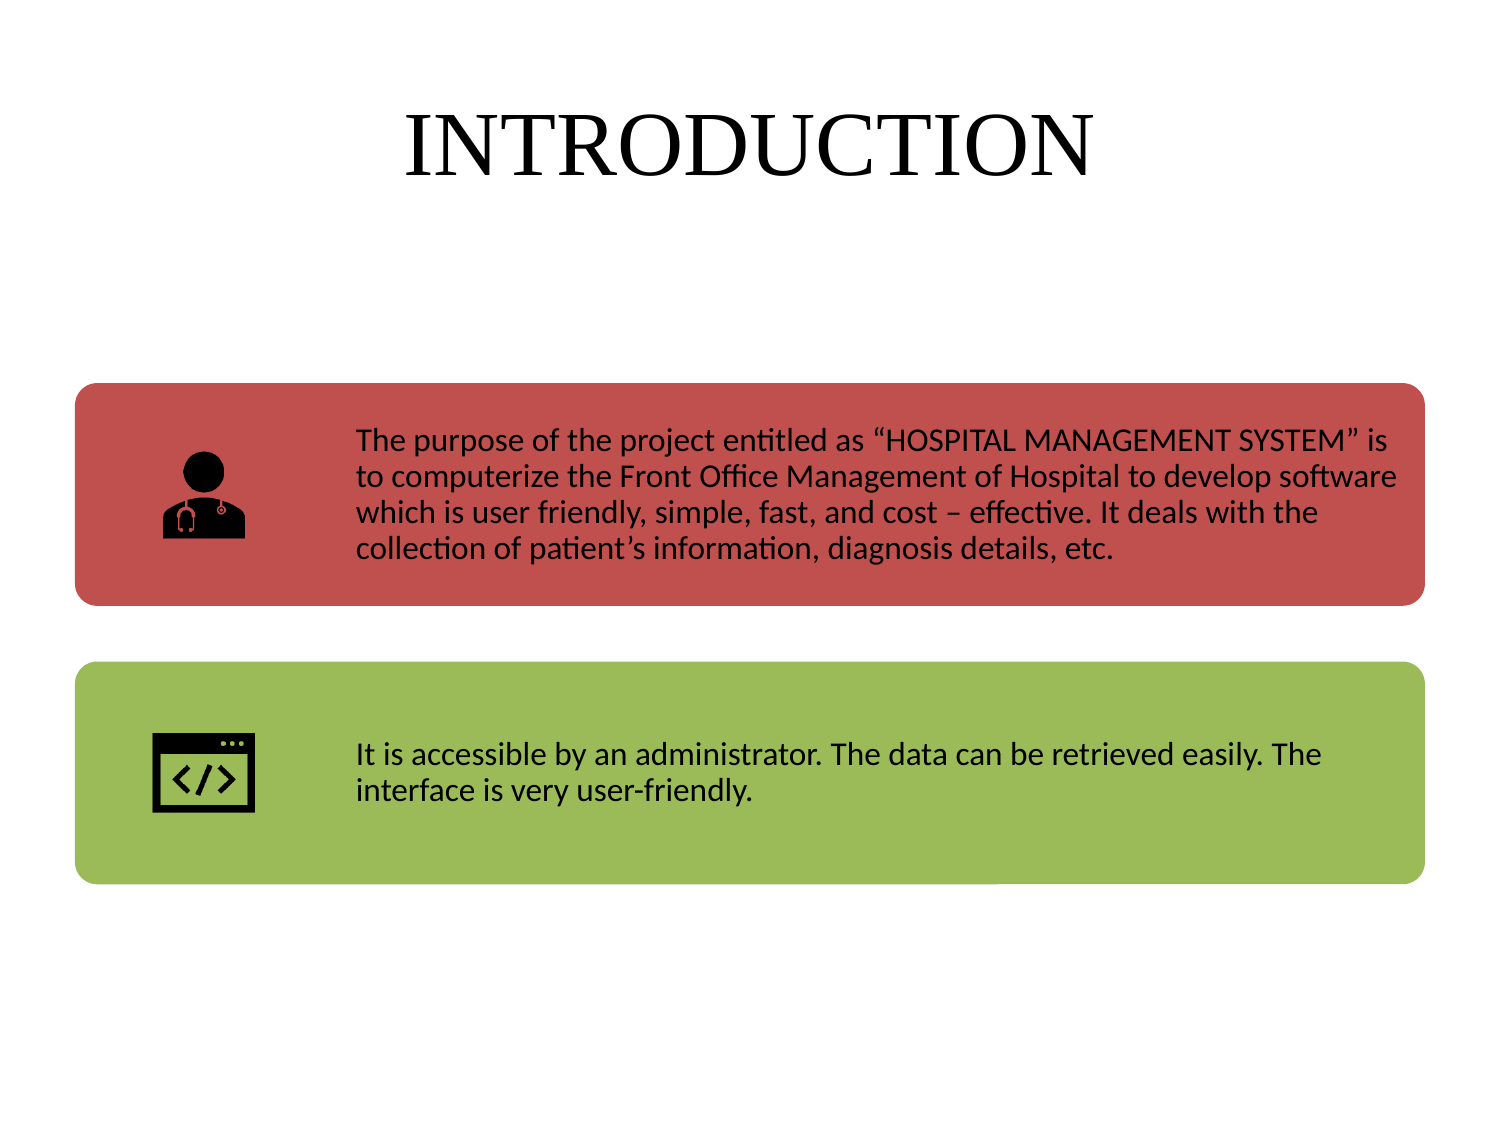

# INTRODUCTION
The purpose of the project entitled as “HOSPITAL MANAGEMENT SYSTEM” is to computerize the Front Office Management of Hospital to develop software which is user friendly, simple, fast, and cost – effective. It deals with the collection of patient’s information, diagnosis details, etc.
It is accessible by an administrator. The data can be retrieved easily. The interface is very user-friendly.